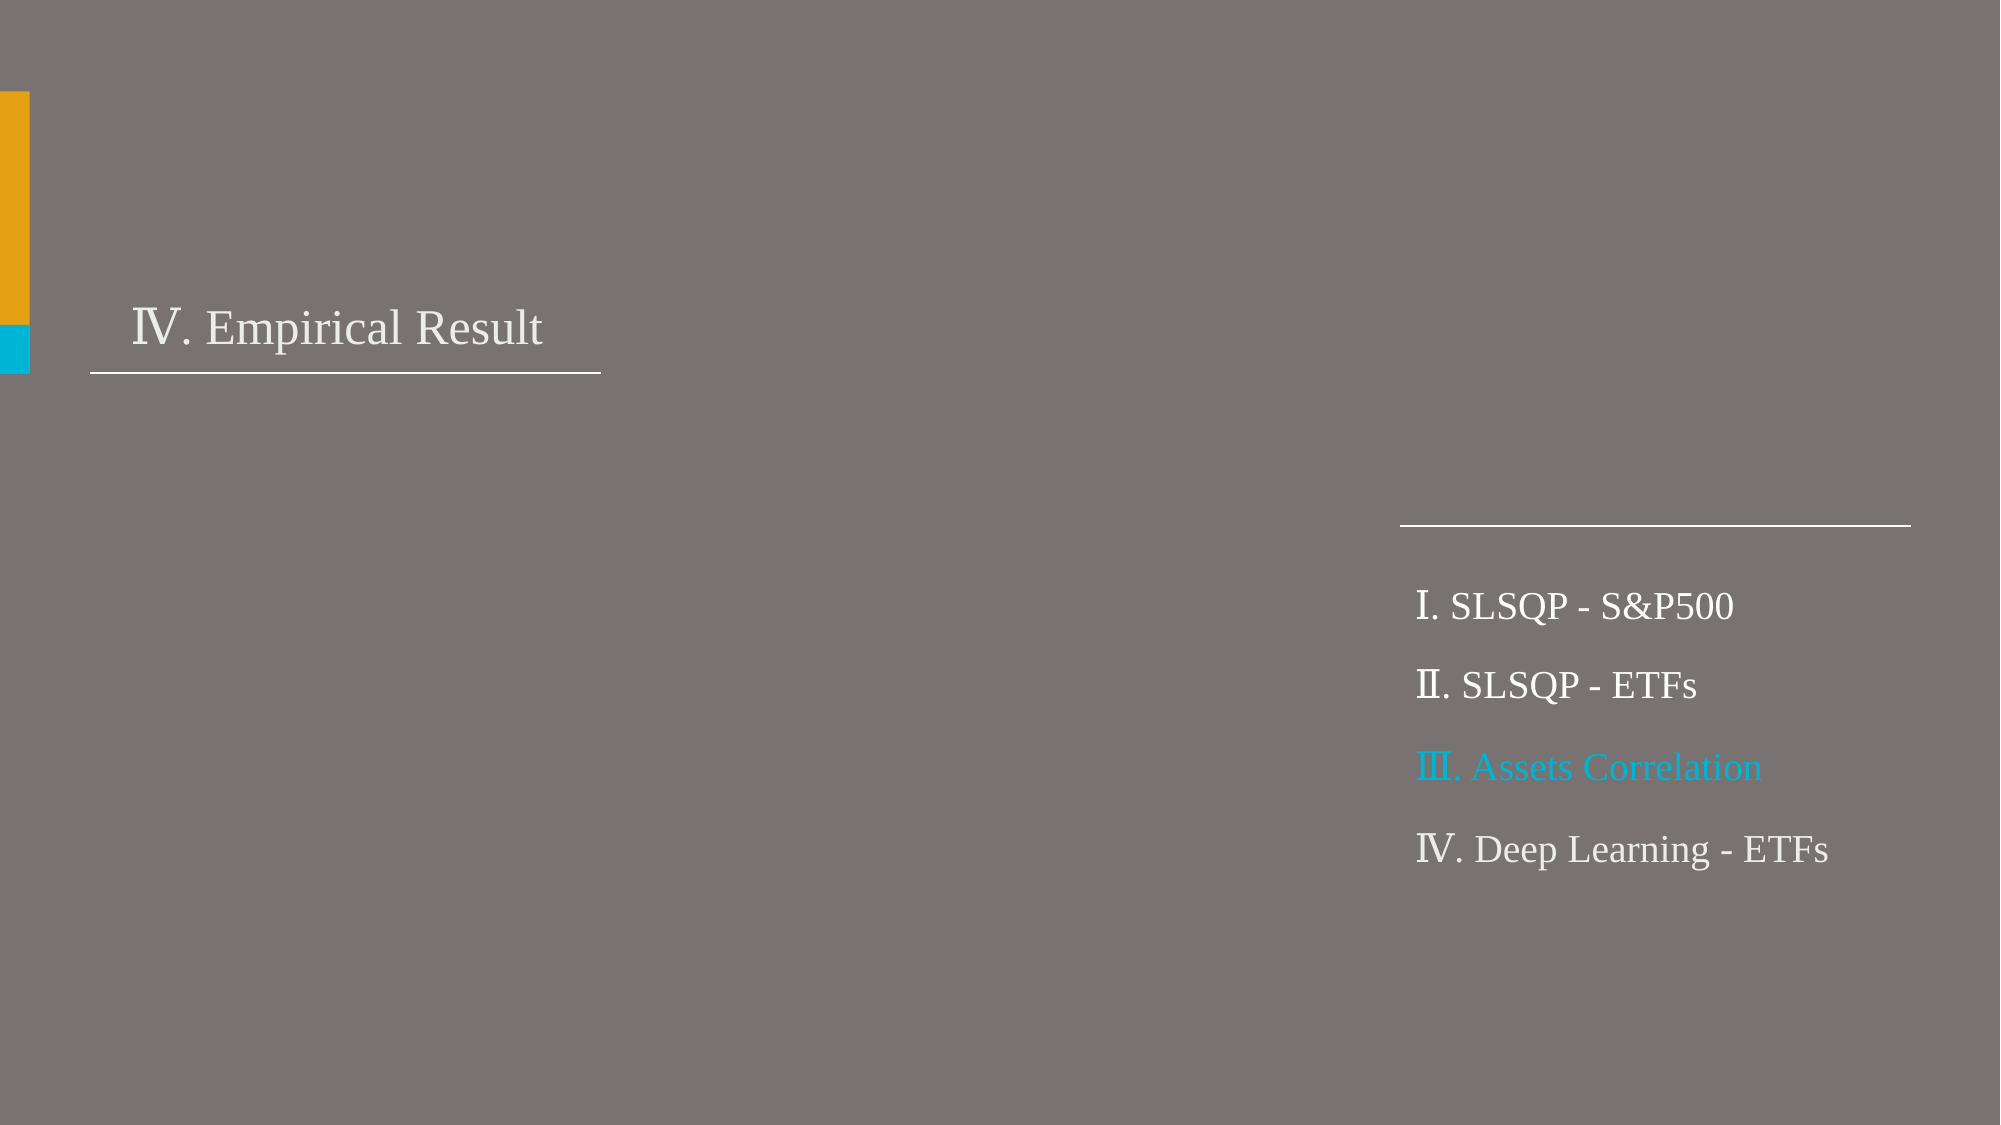

Ⅳ. Empirical Result

Ⅰ. SLSQP - S&P500
Ⅱ. SLSQP - ETFs
Ⅲ. Assets Correlation
Ⅳ. Deep Learning - ETFs